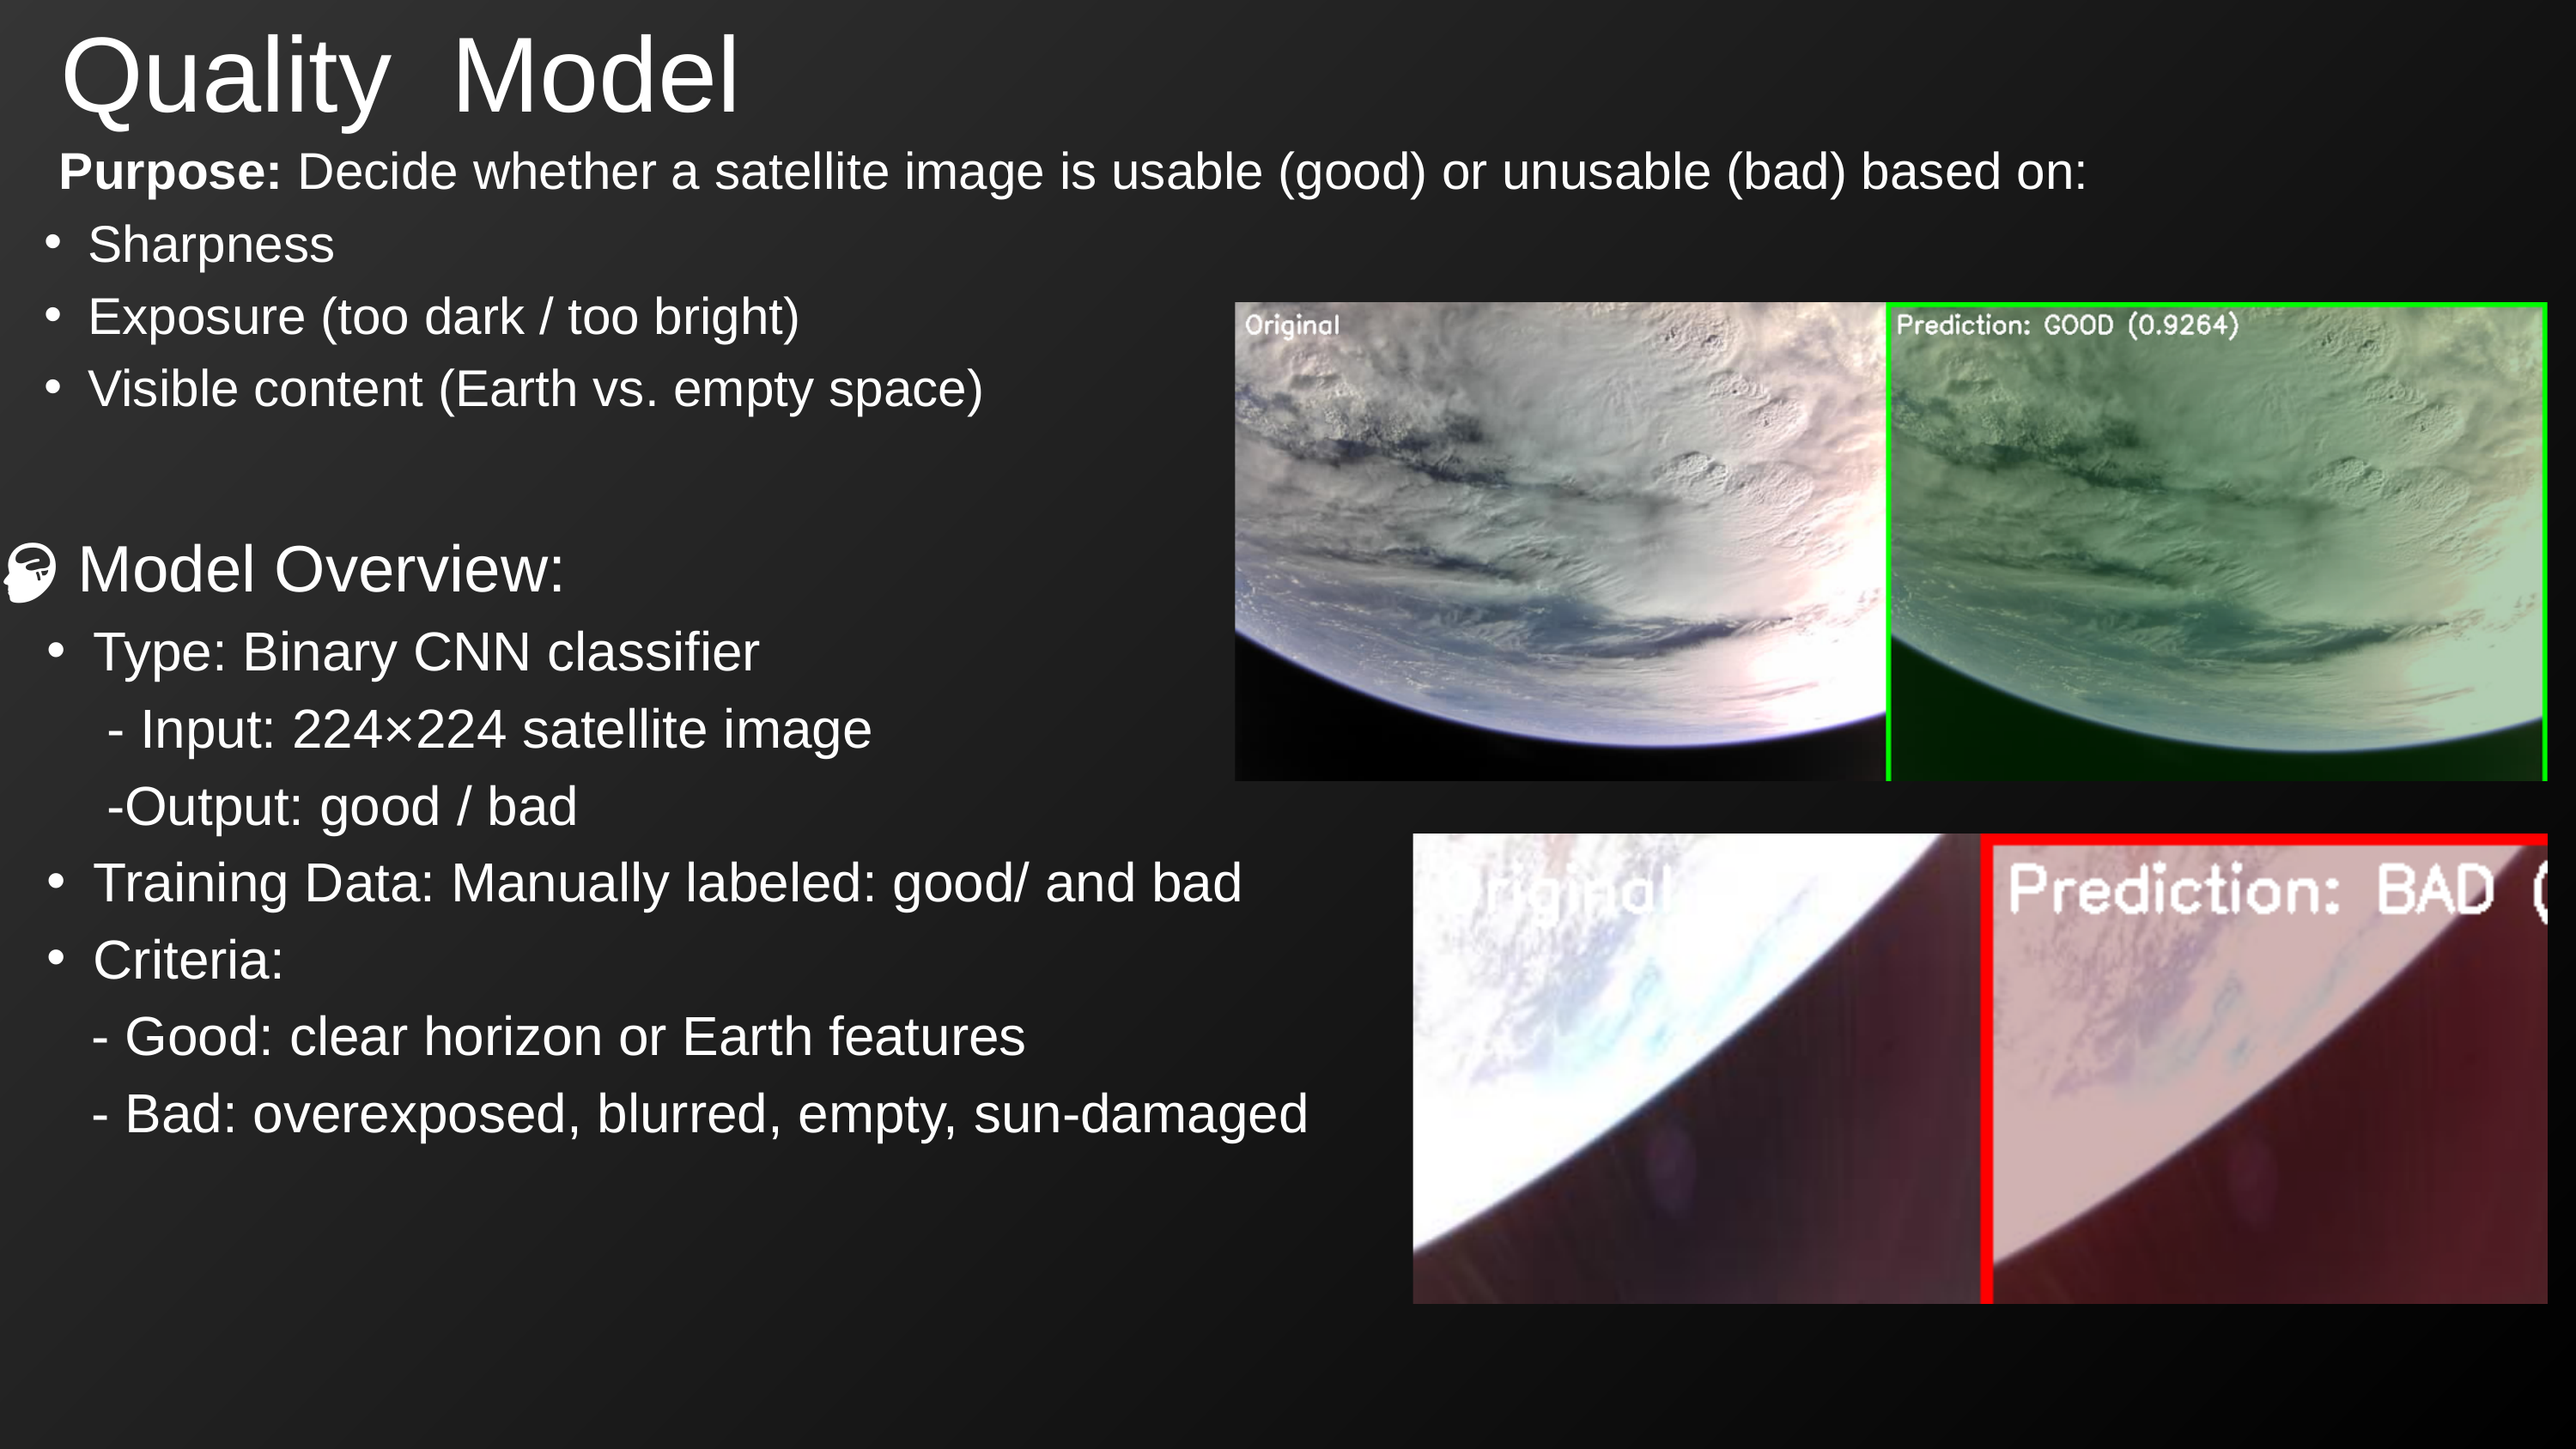

Quality  Model

Purpose: Decide whether a satellite image is usable (good) or unusable (bad) based on:
Sharpness
Exposure (too dark / too bright)
Visible content (Earth vs. empty space)

🧠 Model Overview:
Type: Binary CNN classifier
       - Input: 224×224 satellite image
       -Output: good / bad
Training Data: Manually labeled: good/ and bad
Criteria:
      - Good: clear horizon or Earth features
      - Bad: overexposed, blurred, empty, sun-damaged